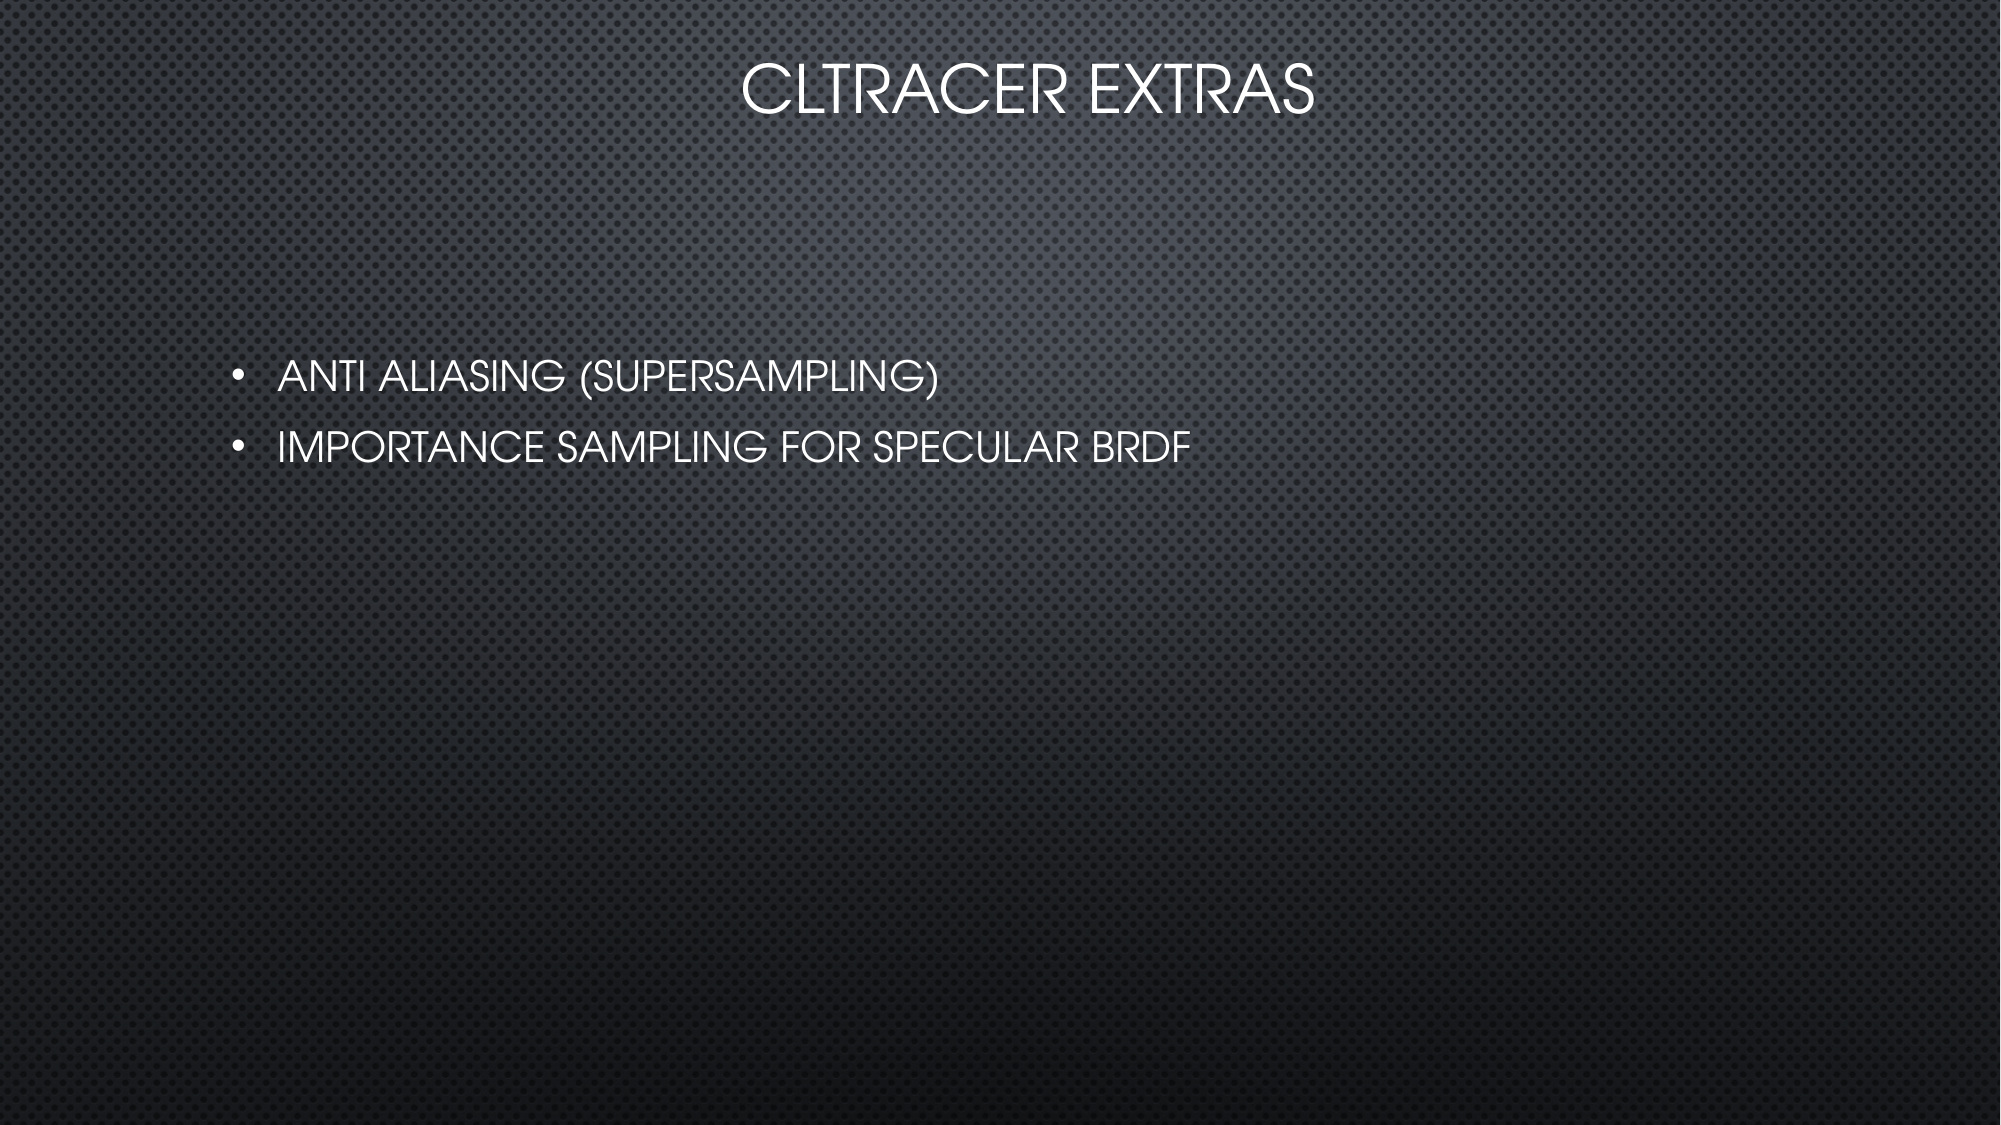

Cltracer Extras
Anti Aliasing (Supersampling)
Importance Sampling for specular brdf